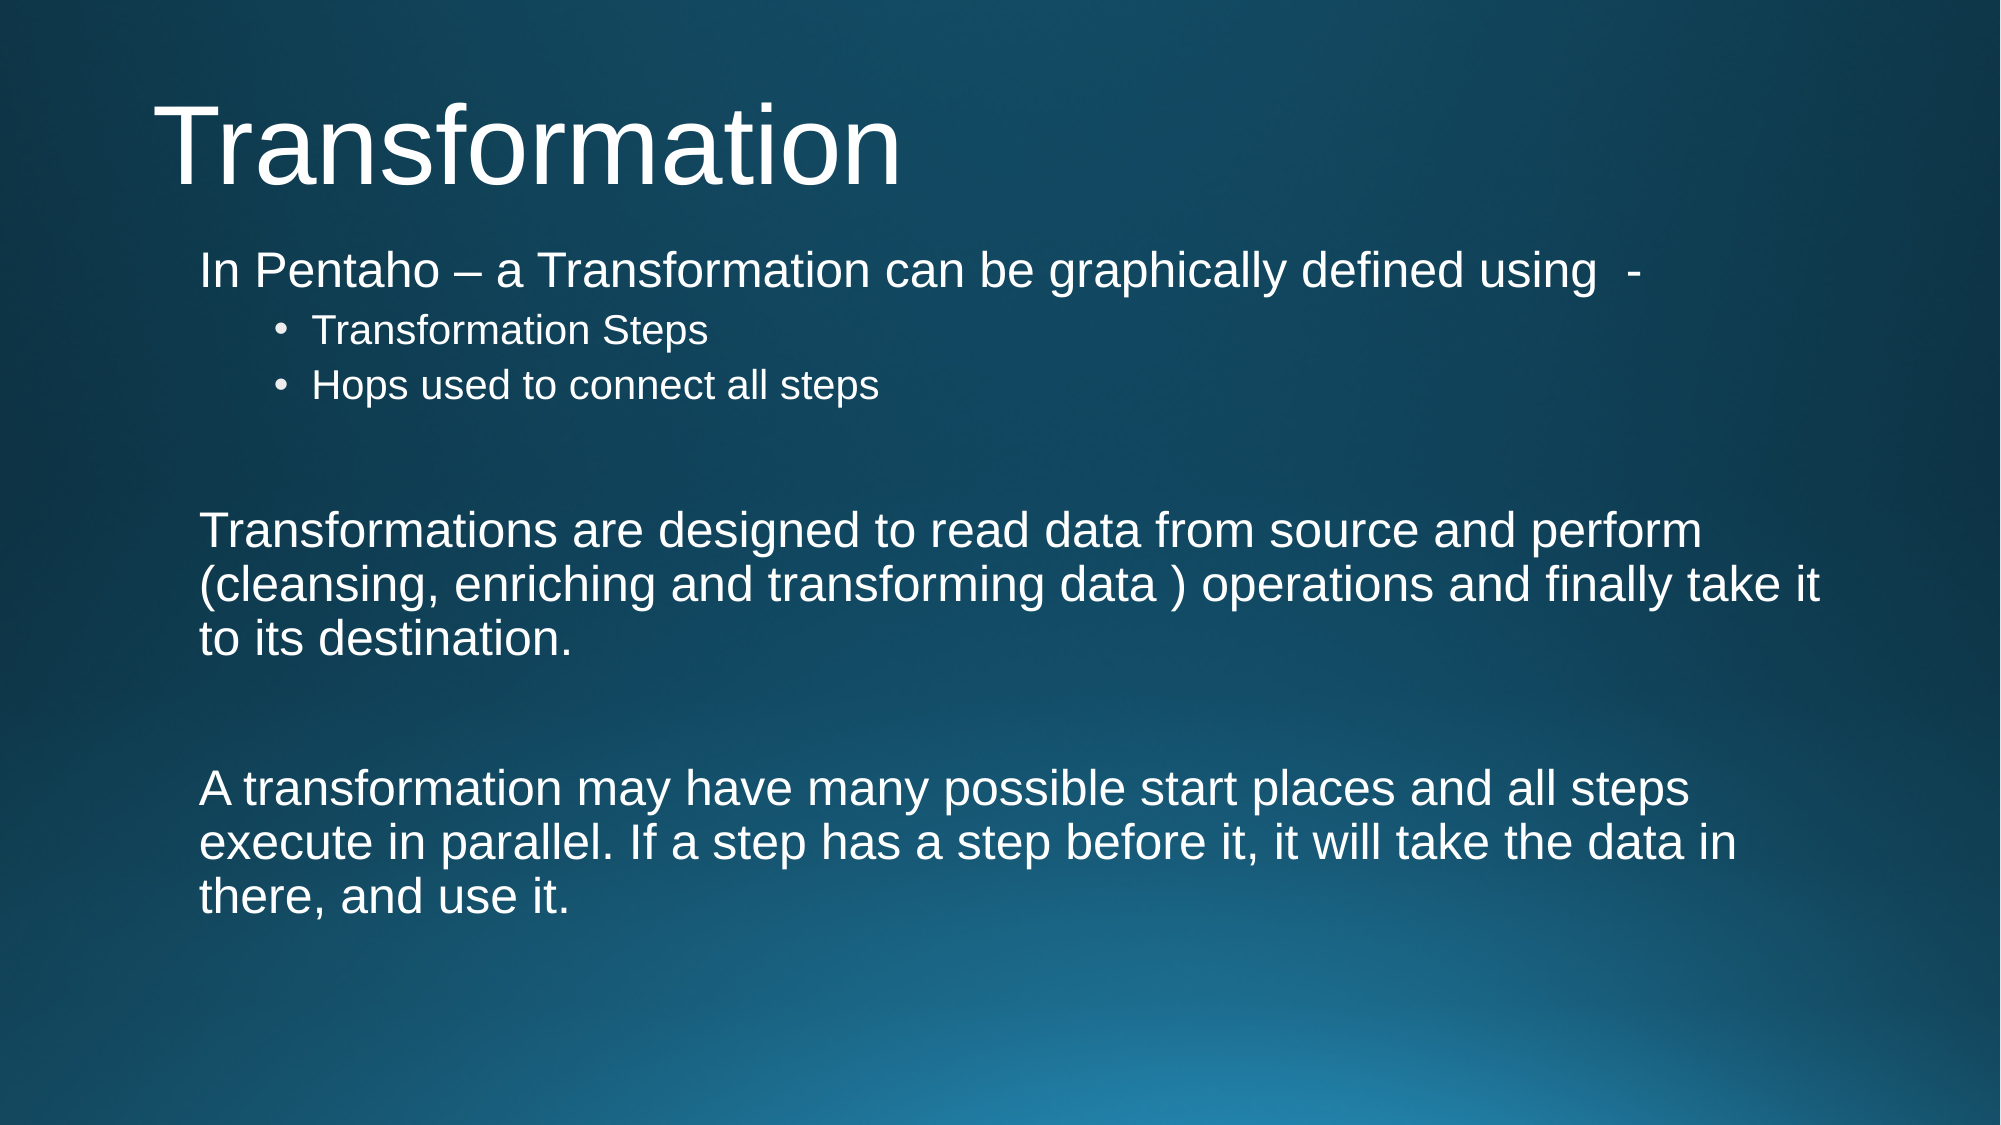

# Transformation
In Pentaho – a Transformation can be graphically defined using  -
Transformation Steps
Hops used to connect all steps

Transformations are designed to read data from source and perform (cleansing, enriching and transforming data ) operations and finally take it to its destination.

A transformation may have many possible start places and all steps execute in parallel. If a step has a step before it, it will take the data in there, and use it.